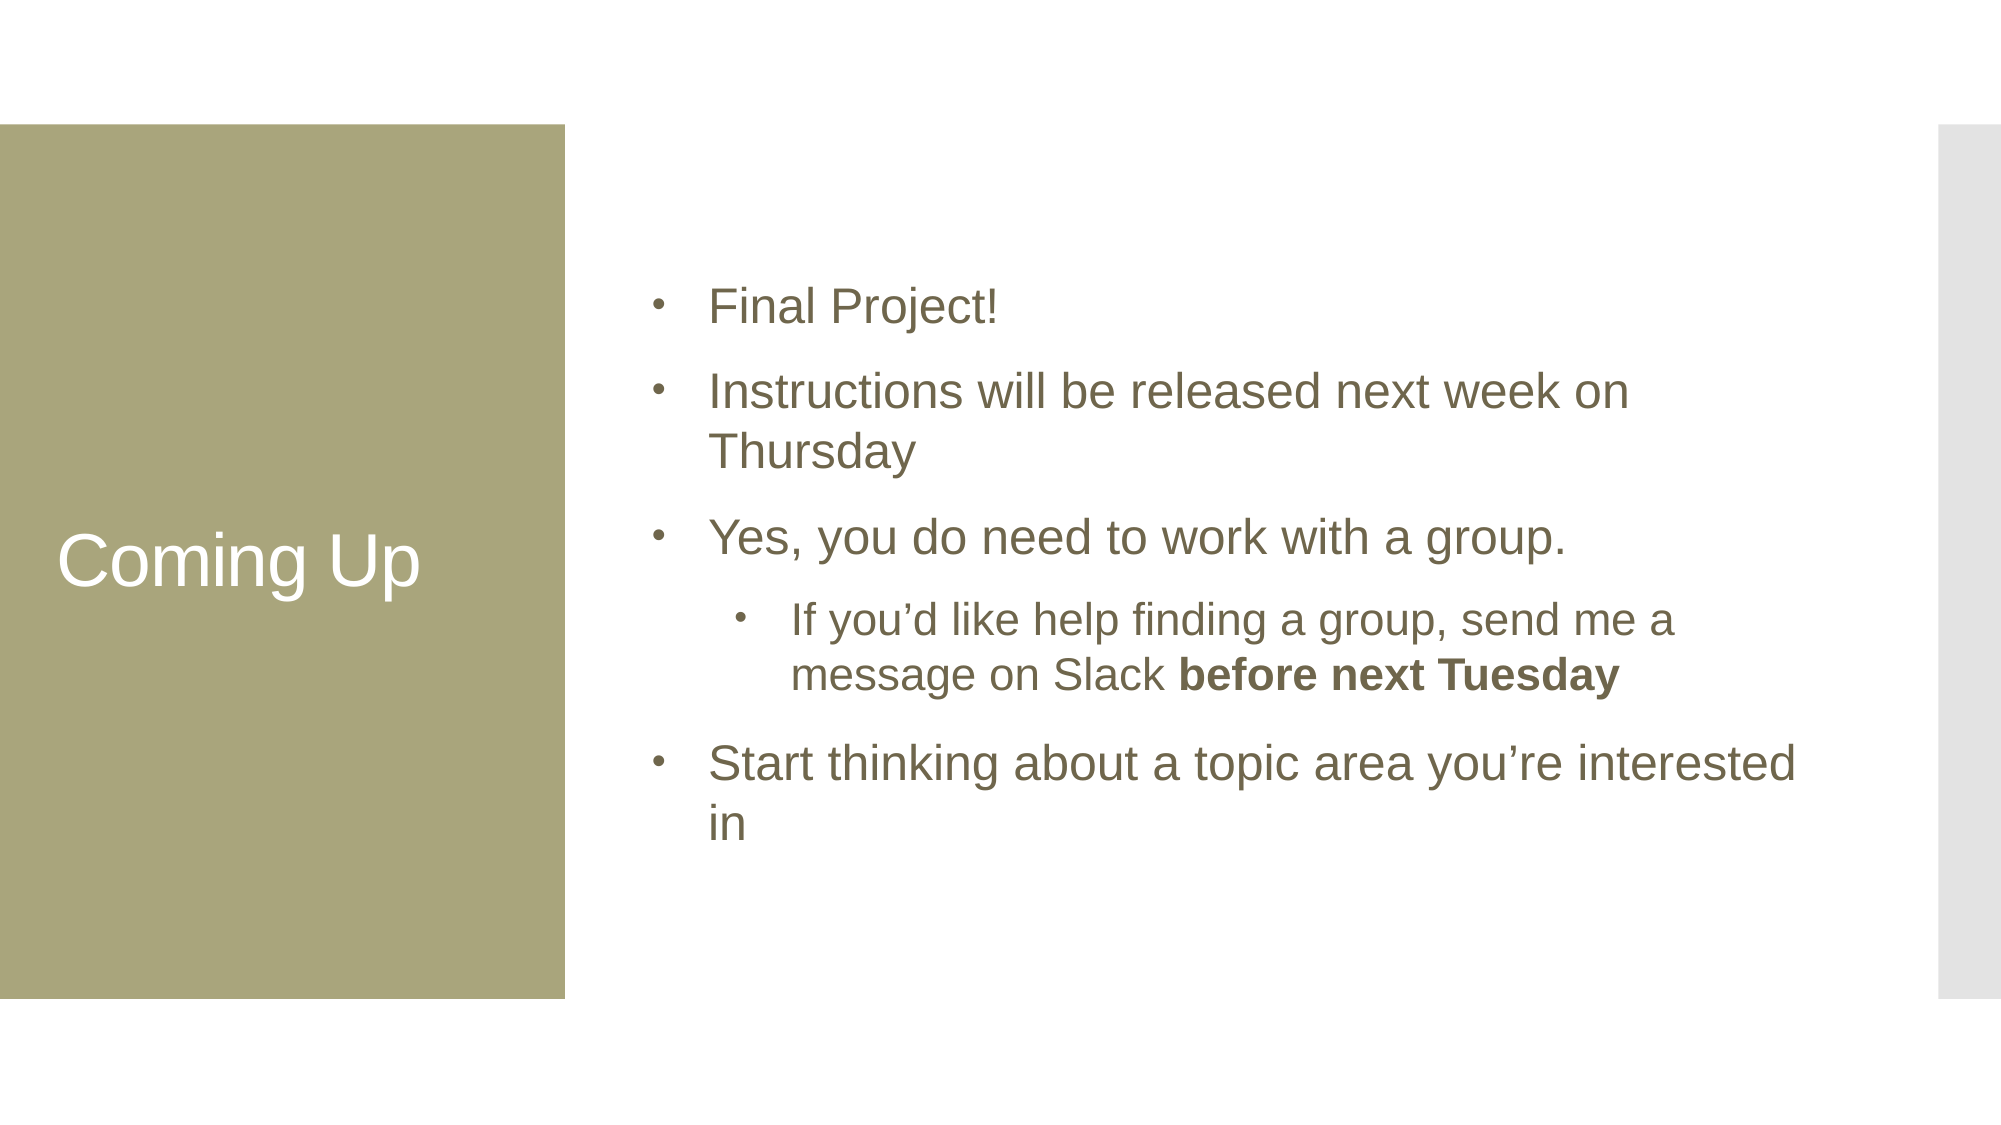

Final Project!
Instructions will be released next week on Thursday
Yes, you do need to work with a group.
If you’d like help finding a group, send me a message on Slack before next Tuesday
Start thinking about a topic area you’re interested in
# Coming Up